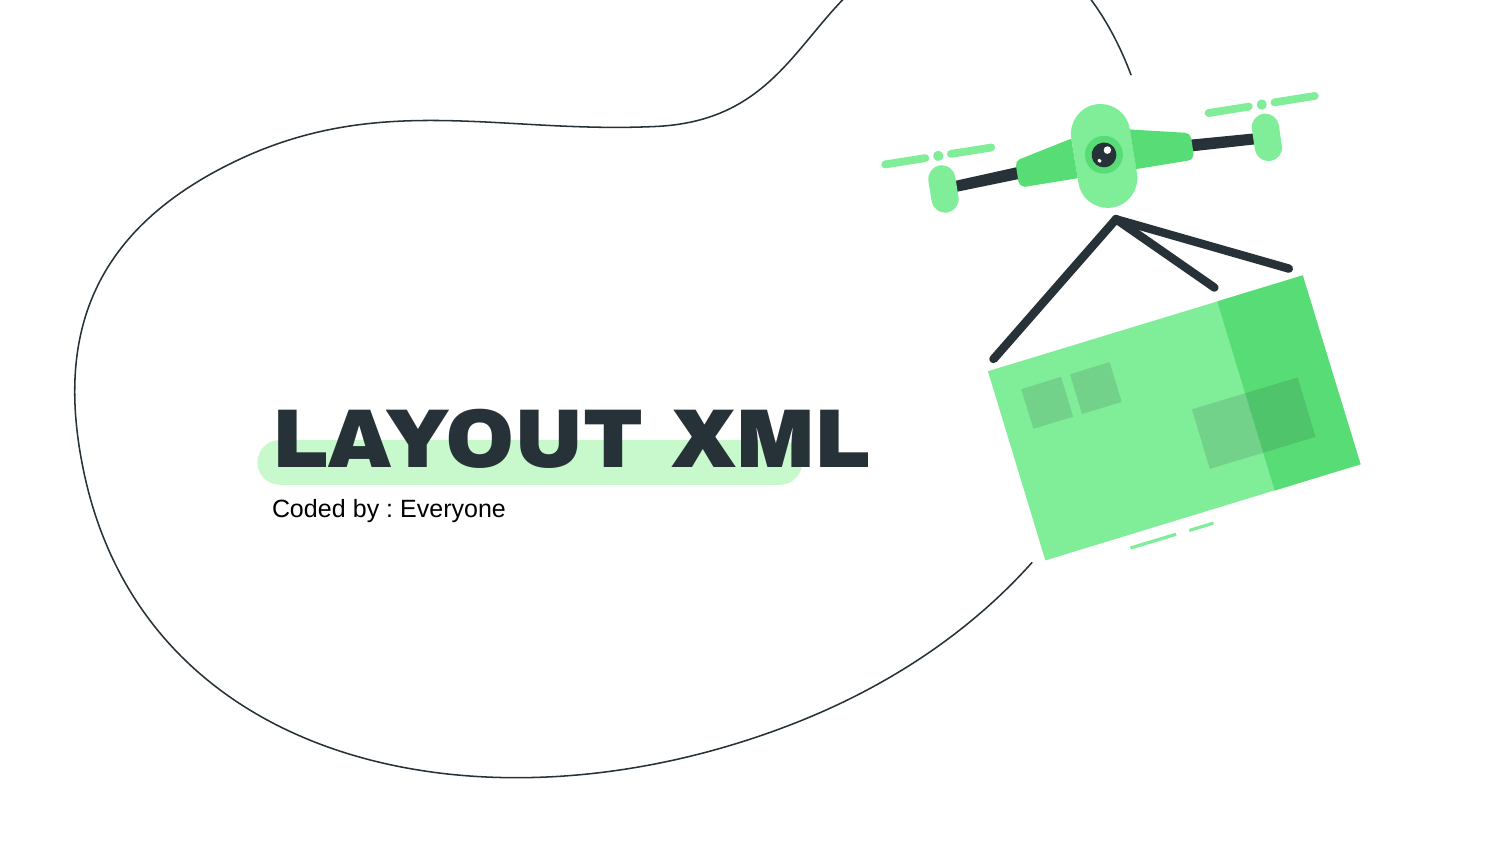

# LAYOUT XML

Coded by : Everyone